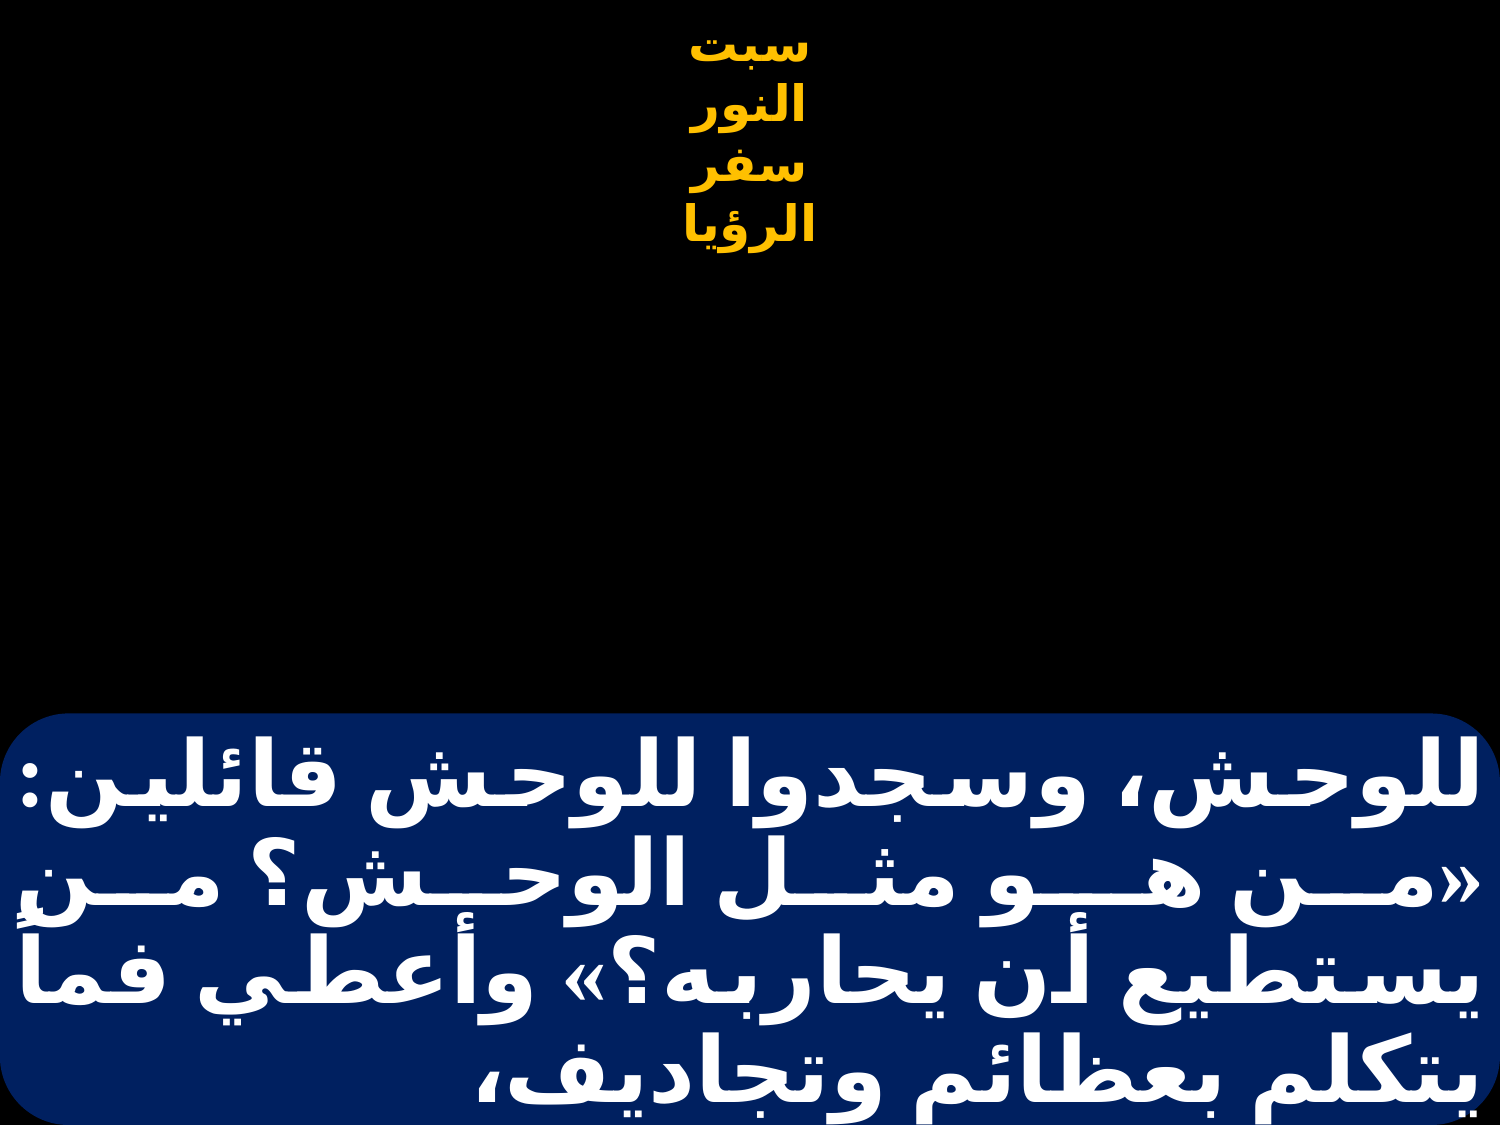

# للوحش، وسجدوا للوحش قائلين: «من هـو مثل الوحش؟ من يستطيع أن يحاربه؟» وأعطي فماً يتكلم بعظائم وتجاديف،